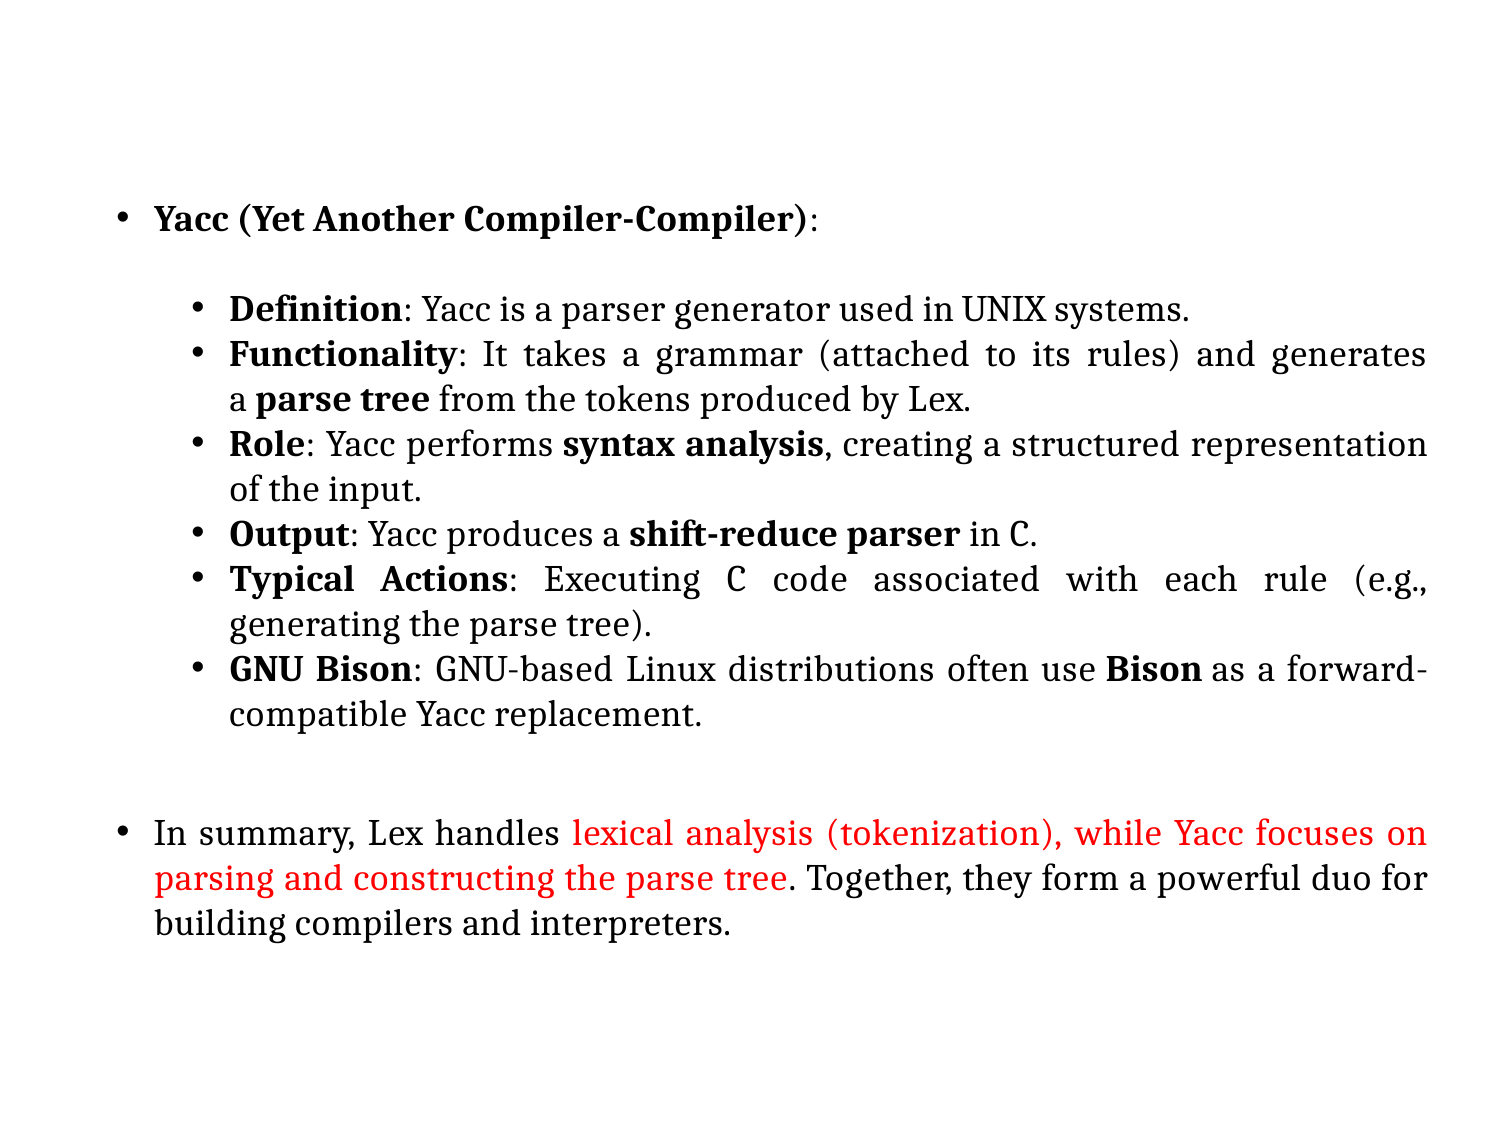

Yacc (Yet Another Compiler-Compiler):

Definition: Yacc is a parser generator used in UNIX systems.
Functionality: It takes a grammar (attached to its rules) and generates a parse tree from the tokens produced by Lex.
Role: Yacc performs syntax analysis, creating a structured representation of the input.
Output: Yacc produces a shift-reduce parser in C.
Typical Actions: Executing C code associated with each rule (e.g., generating the parse tree).
GNU Bison: GNU-based Linux distributions often use Bison as a forward-compatible Yacc replacement.

In summary, Lex handles lexical analysis (tokenization), while Yacc focuses on parsing and constructing the parse tree. Together, they form a powerful duo for building compilers and interpreters.